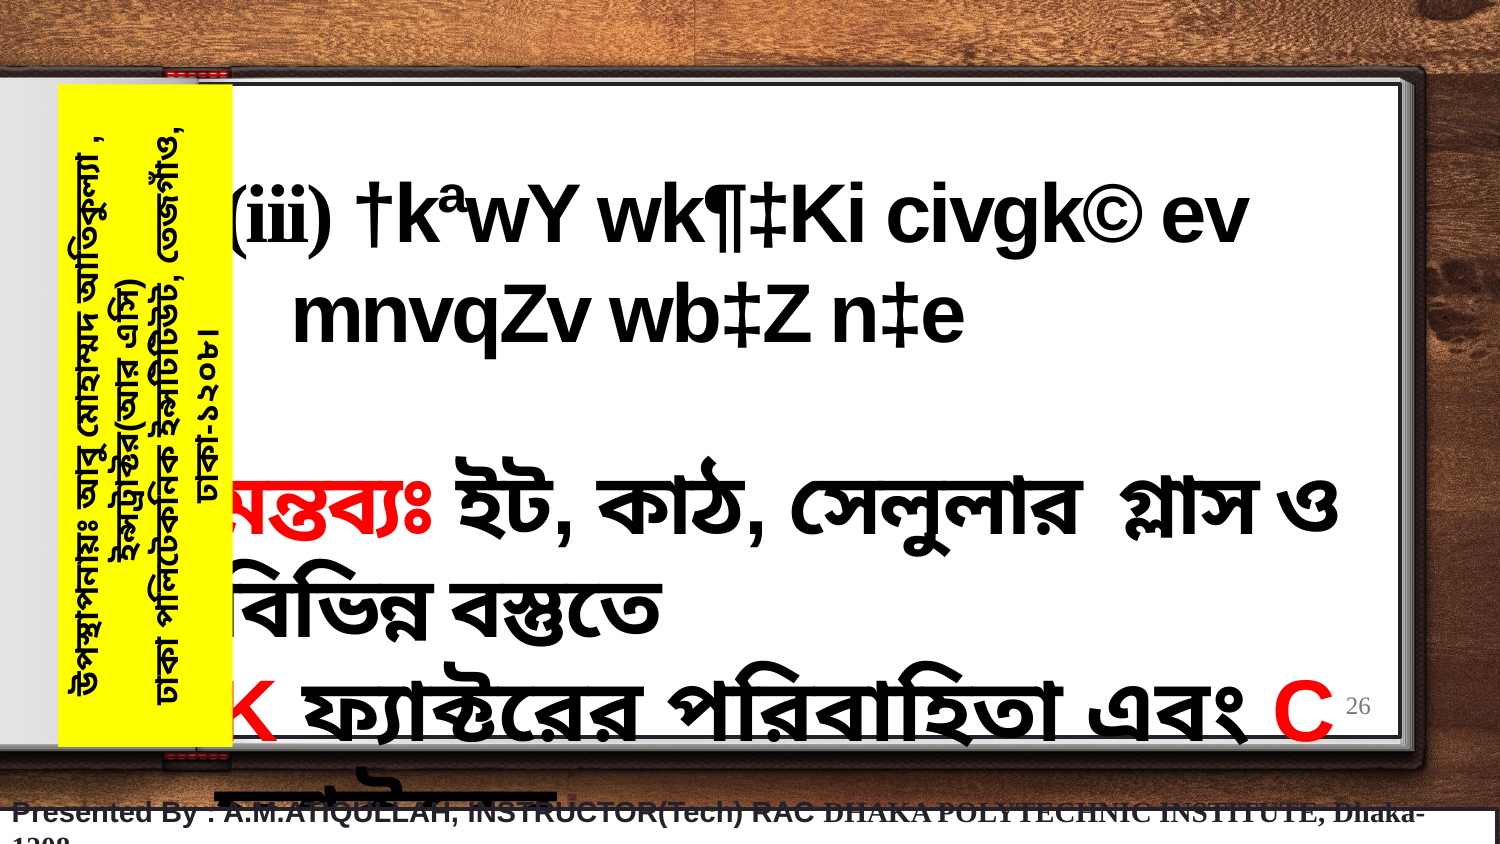

(iii) †kªwY wk¶‡Ki civgk© ev mnvqZv wb‡Z n‡e

মন্তব্যঃ ইট, কাঠ, সেলুলার  গ্লাস ও বিভিন্ন বস্তুতে
K ফ্যাক্টরের পরিবাহিতা এবং C ফ্যাক্টরের
পরিবাহিতা সম্পর্কে জানতে পারবে।
উপস্থাপনায়ঃ আবু মোহাম্মদ আতিকুল্যা , ইন্সট্রাক্টর(আর এসি)
ঢাকা পলিটেকনিক ইন্সটিটিউট, তেজগাঁও, ঢাকা-১২০৮।
26
Presented By : A.M.ATIQULLAH, INSTRUCTOR(Tech) RAC DHAKA POLYTECHNIC INSTITUTE, Dhaka-1208